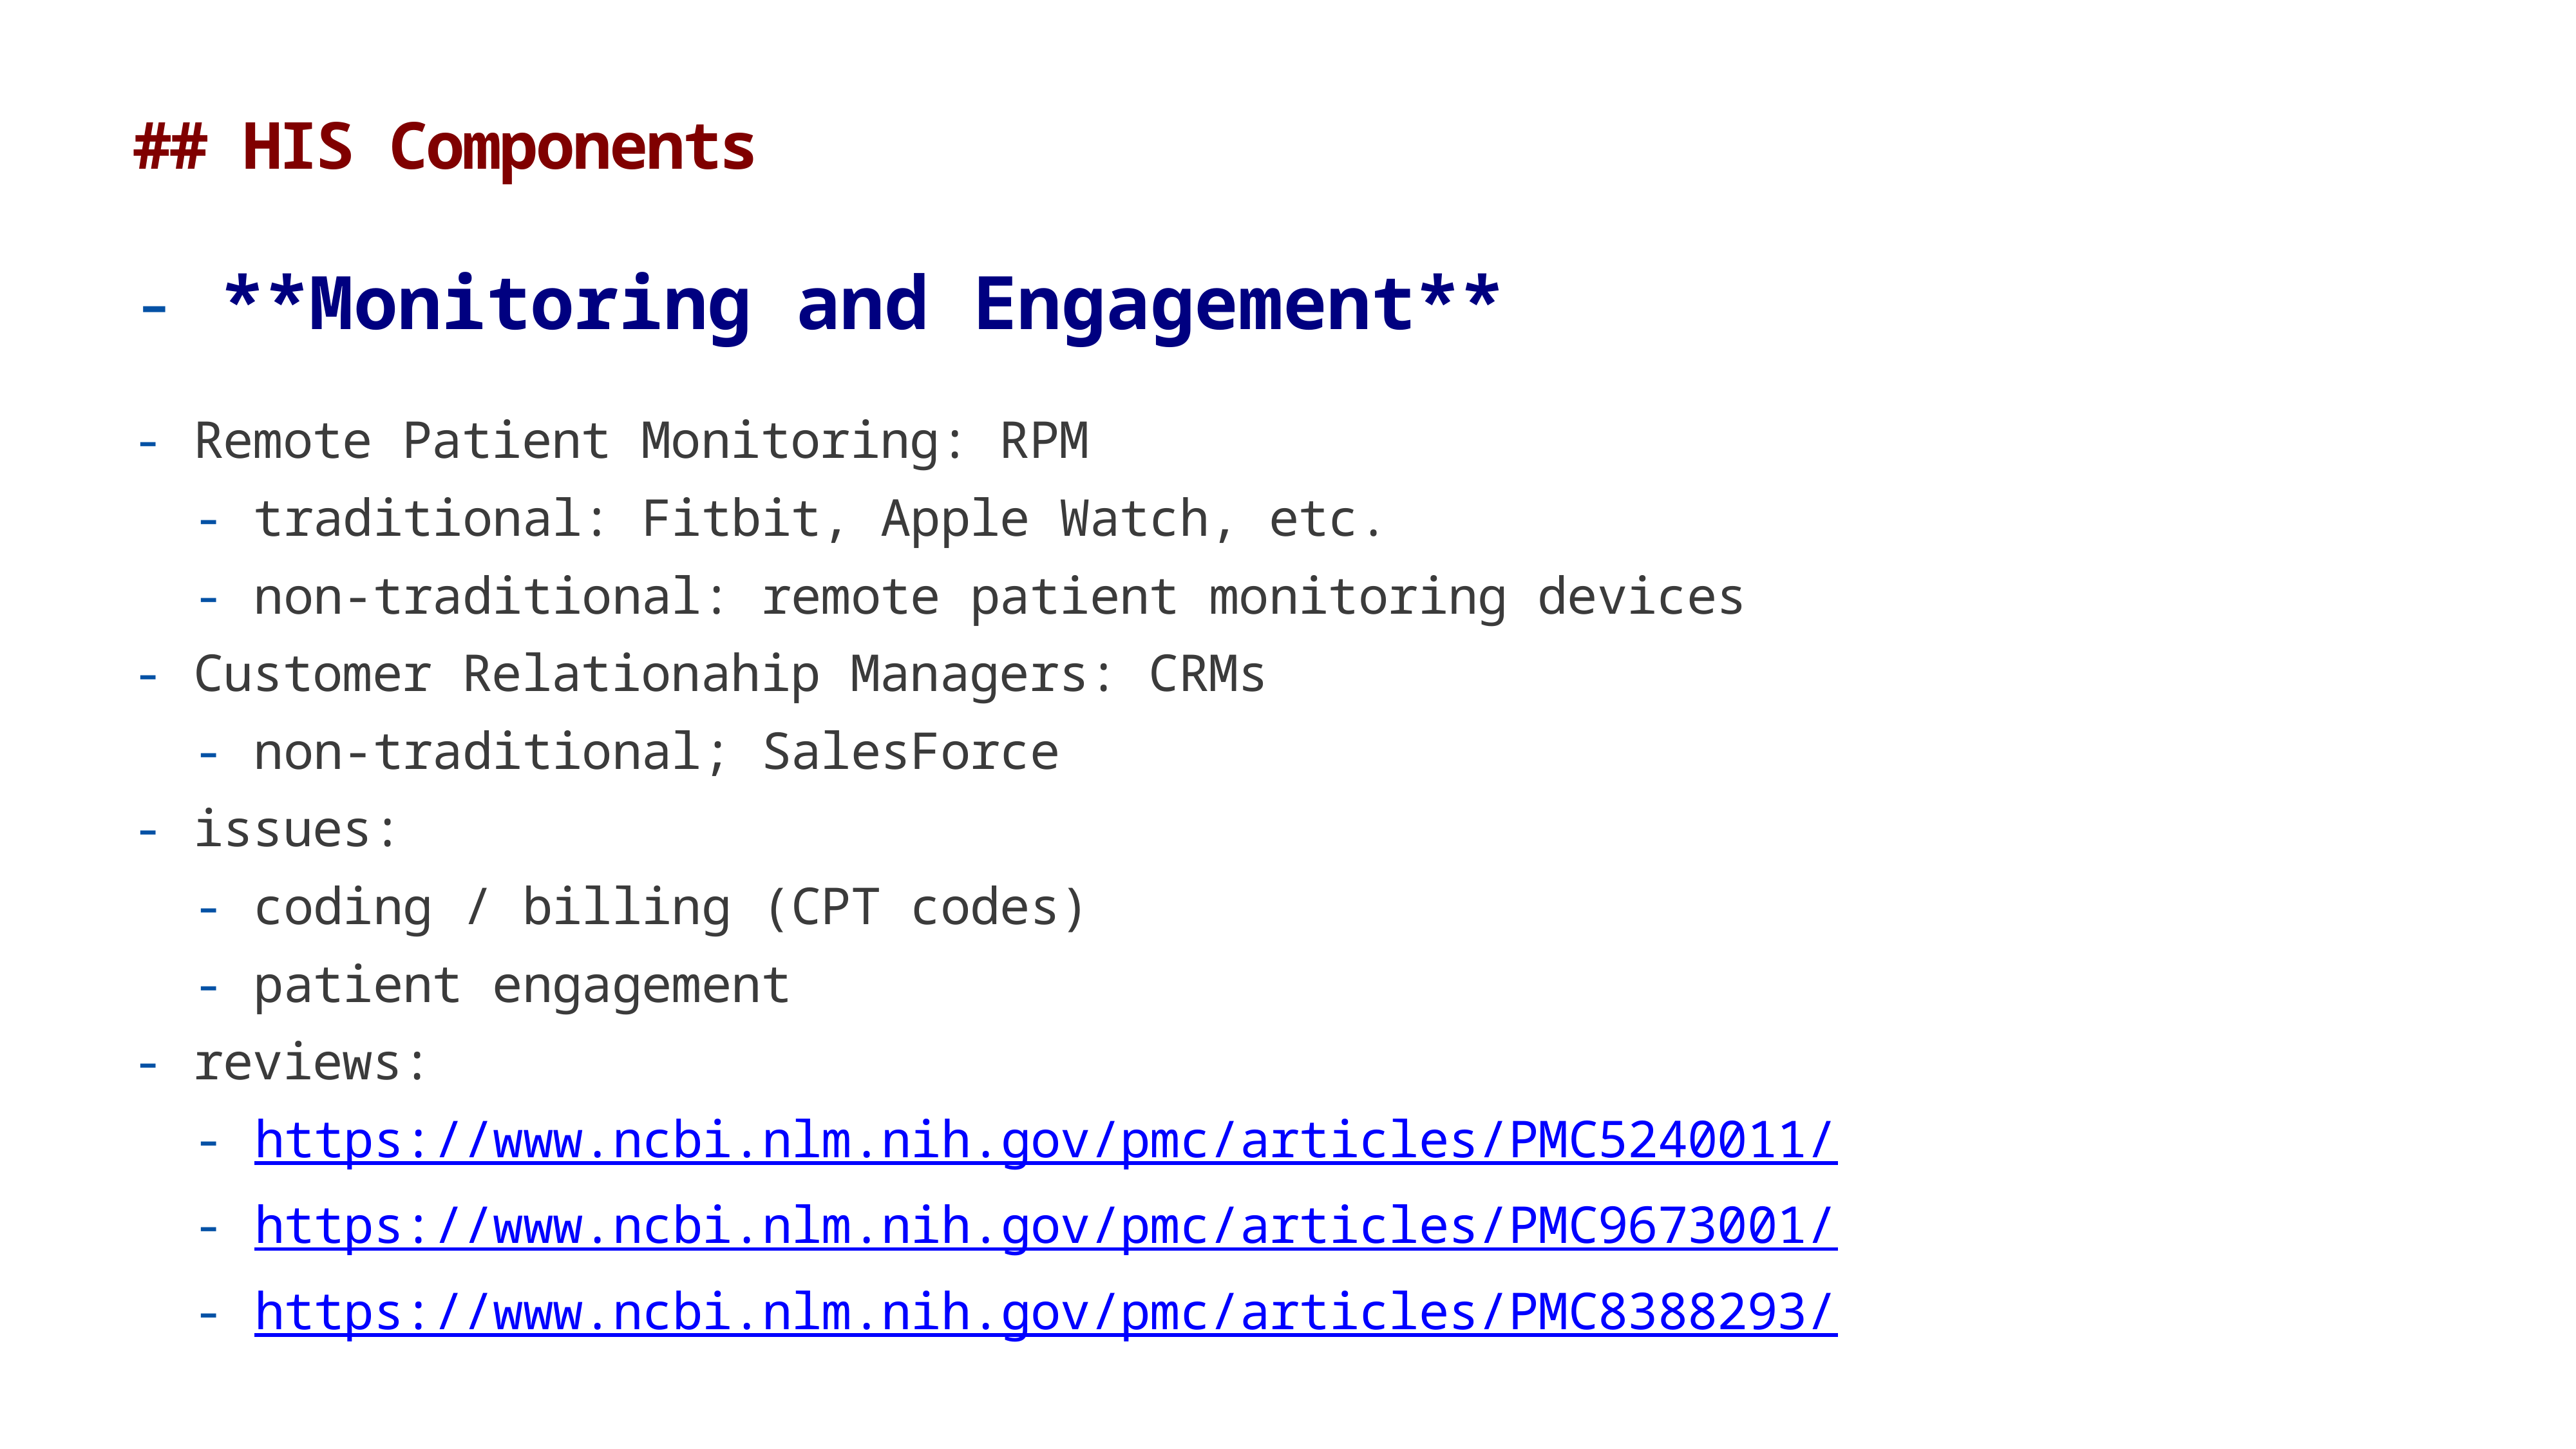

# ## HIS Components
- **Monitoring and Engagement**

- Remote Patient Monitoring: RPM
  - traditional: Fitbit, Apple Watch, etc.
  - non-traditional: remote patient monitoring devices
- Customer Relationahip Managers: CRMs
  - non-traditional; SalesForce
- issues:
  - coding / billing (CPT codes)
  - patient engagement
- reviews:
  - https://www.ncbi.nlm.nih.gov/pmc/articles/PMC5240011/
  - https://www.ncbi.nlm.nih.gov/pmc/articles/PMC9673001/
  - https://www.ncbi.nlm.nih.gov/pmc/articles/PMC8388293/